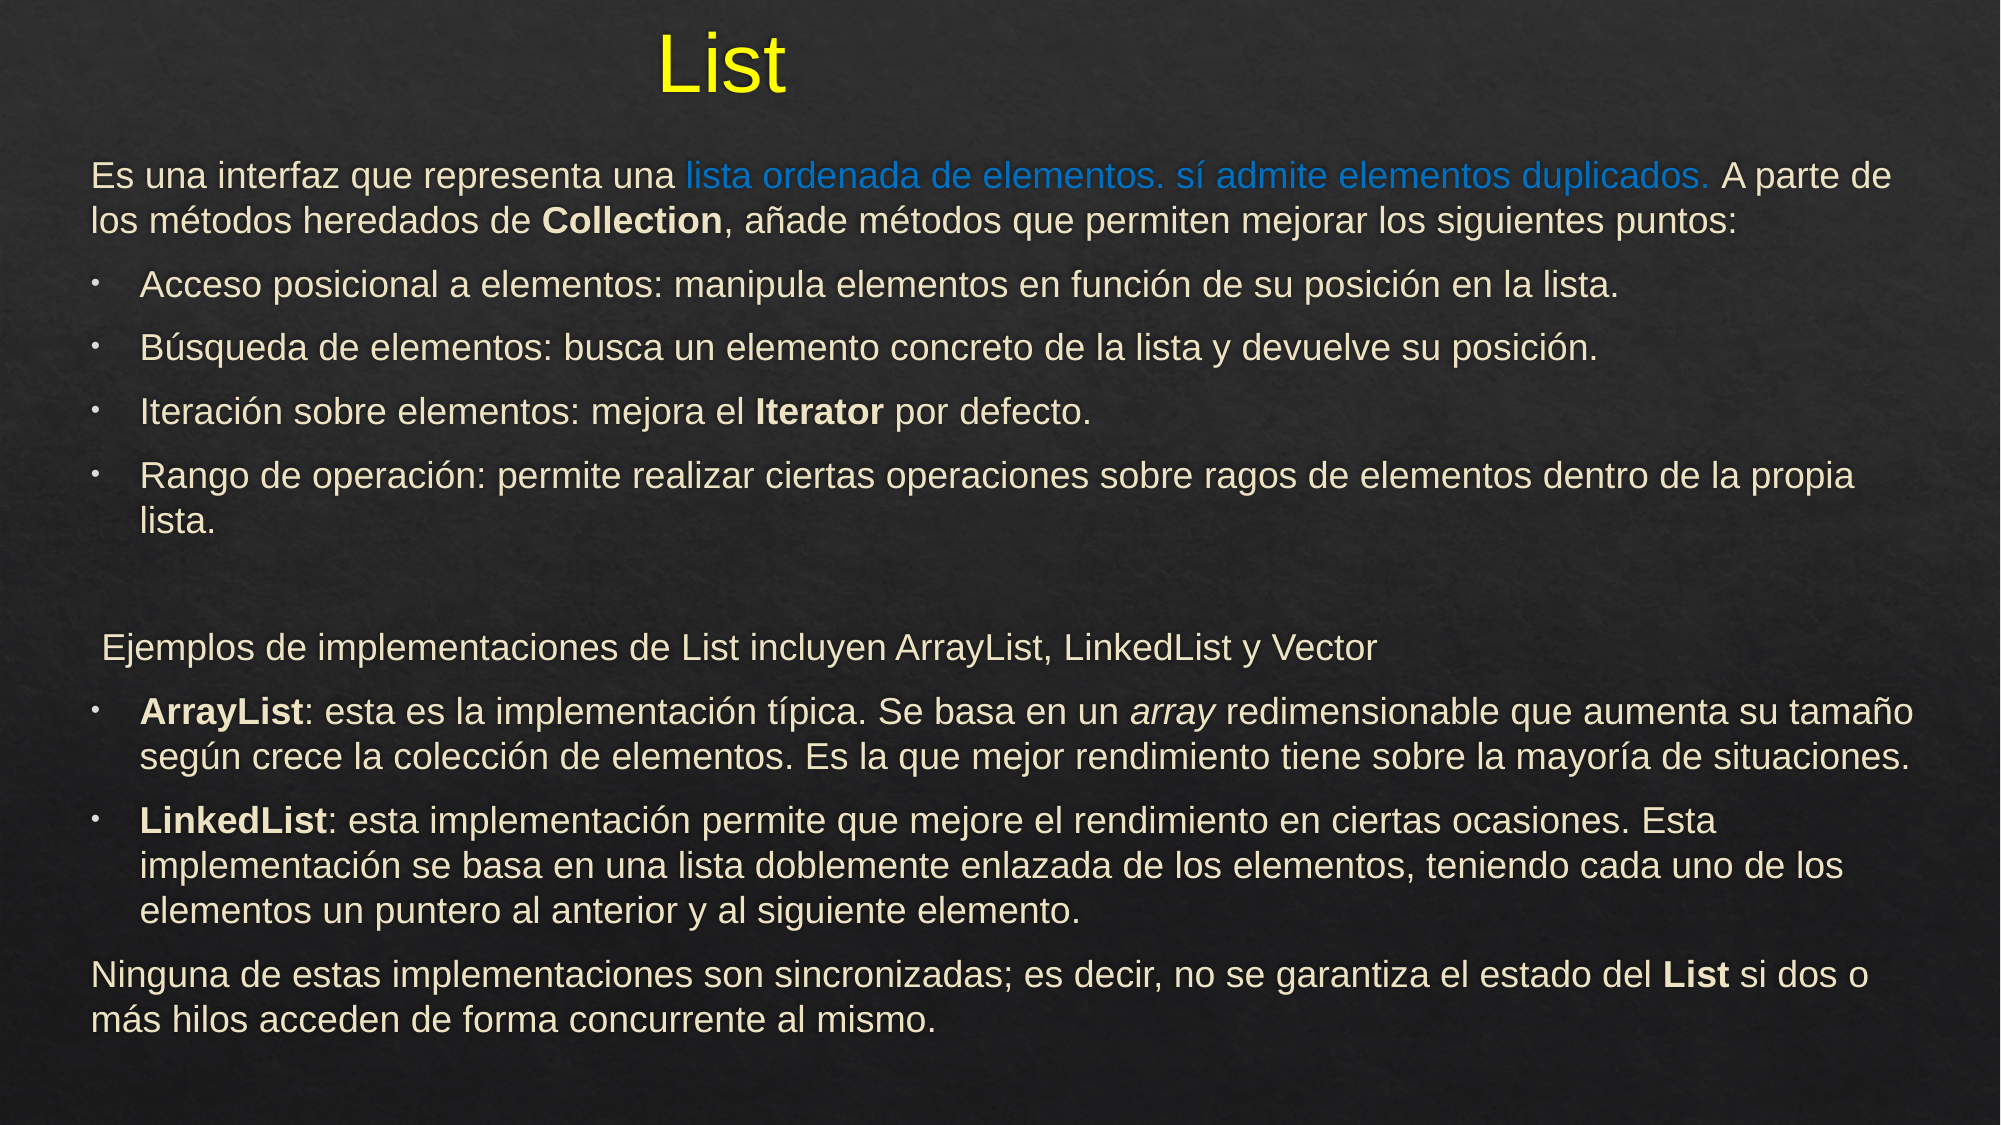

# List
Es una interfaz que representa una lista ordenada de elementos. sí admite elementos duplicados. A parte de los métodos heredados de Collection, añade métodos que permiten mejorar los siguientes puntos:
Acceso posicional a elementos: manipula elementos en función de su posición en la lista.
Búsqueda de elementos: busca un elemento concreto de la lista y devuelve su posición.
Iteración sobre elementos: mejora el Iterator por defecto.
Rango de operación: permite realizar ciertas operaciones sobre ragos de elementos dentro de la propia lista.

 Ejemplos de implementaciones de List incluyen ArrayList, LinkedList y Vector
ArrayList: esta es la implementación típica. Se basa en un array redimensionable que aumenta su tamaño según crece la colección de elementos. Es la que mejor rendimiento tiene sobre la mayoría de situaciones.
LinkedList: esta implementación permite que mejore el rendimiento en ciertas ocasiones. Esta implementación se basa en una lista doblemente enlazada de los elementos, teniendo cada uno de los elementos un puntero al anterior y al siguiente elemento.
Ninguna de estas implementaciones son sincronizadas; es decir, no se garantiza el estado del List si dos o más hilos acceden de forma concurrente al mismo.